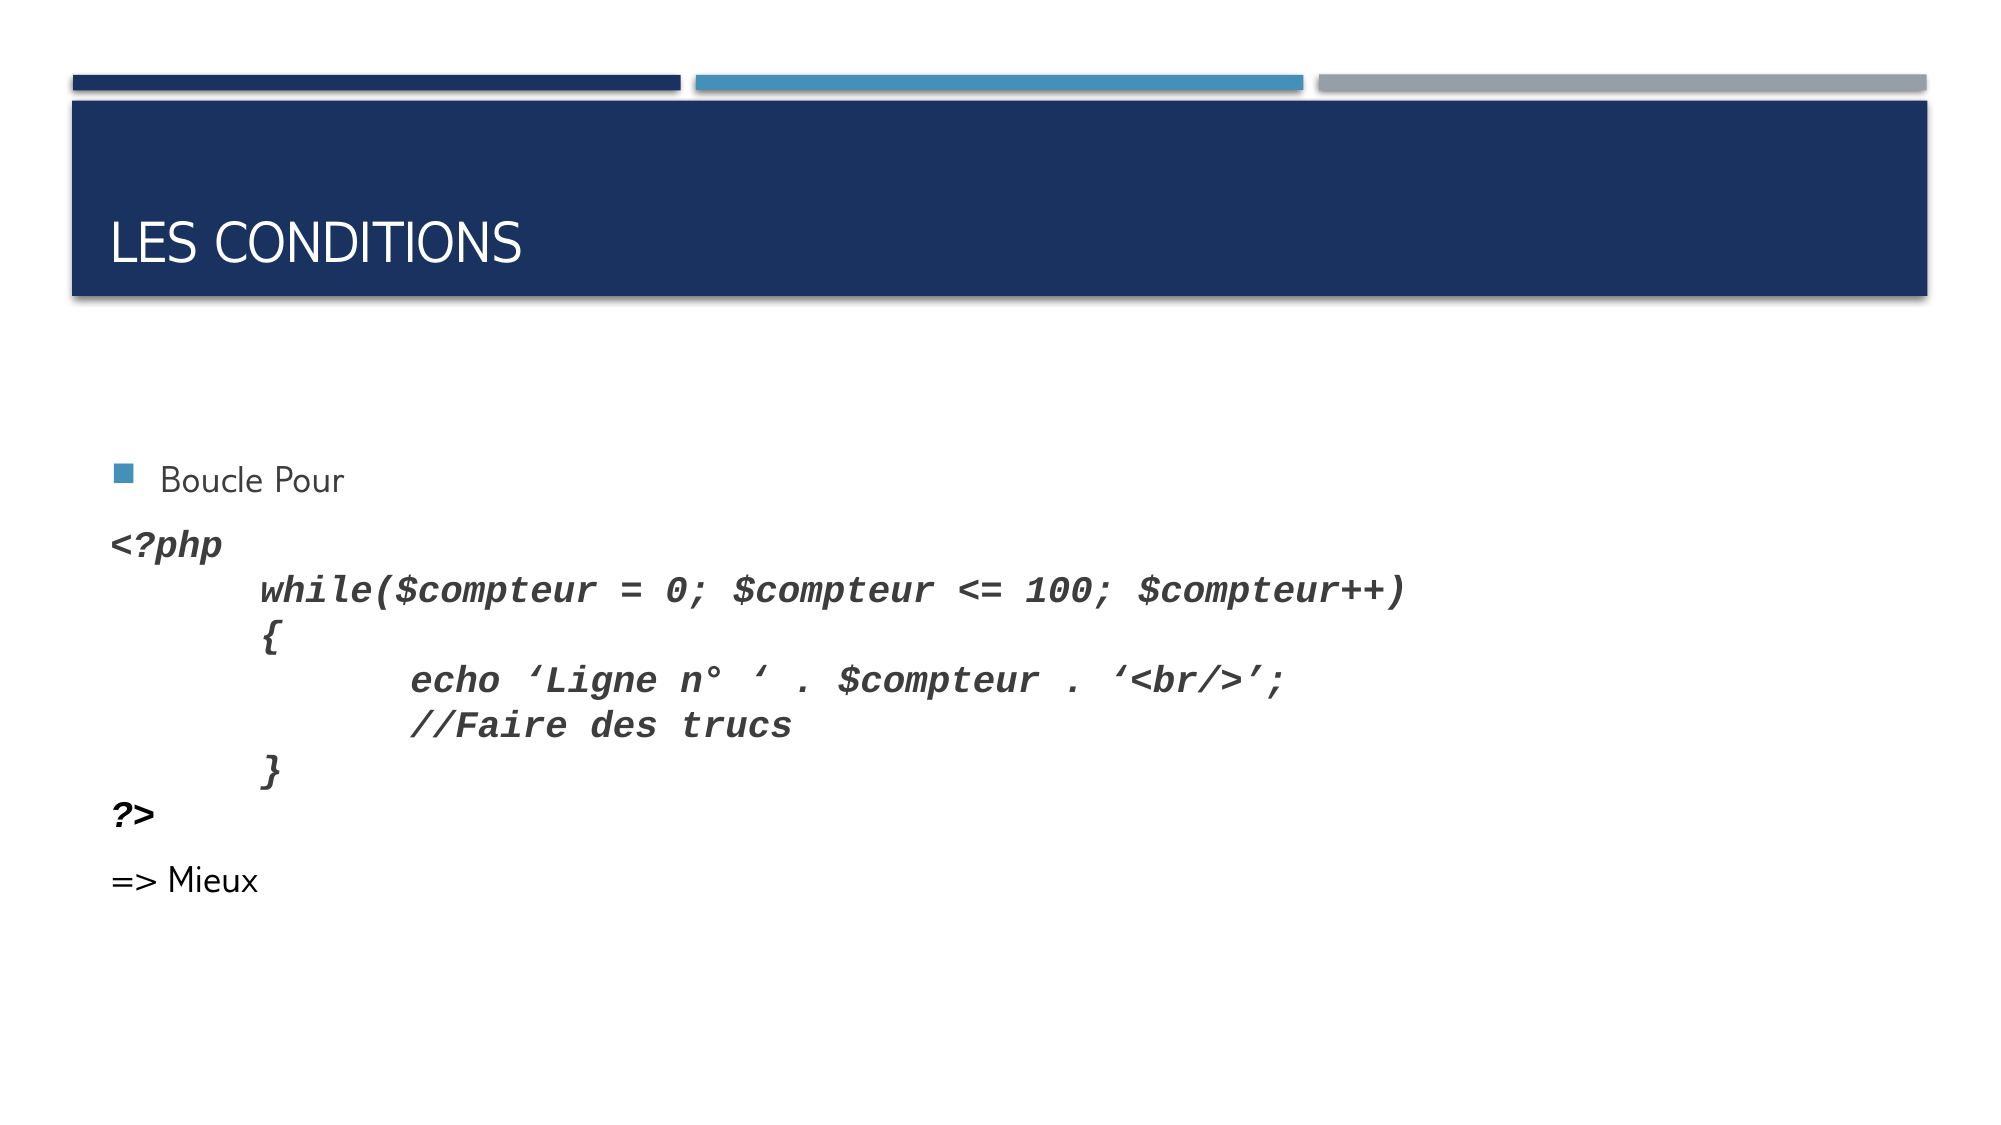

# LES conditions
Boucle Pour
<?php
	while($compteur = 0; $compteur <= 100; $compteur++)
	{
		echo ‘Ligne n° ‘ . $compteur . ‘<br/>’;
		//Faire des trucs
	}
?>
=> Mieux